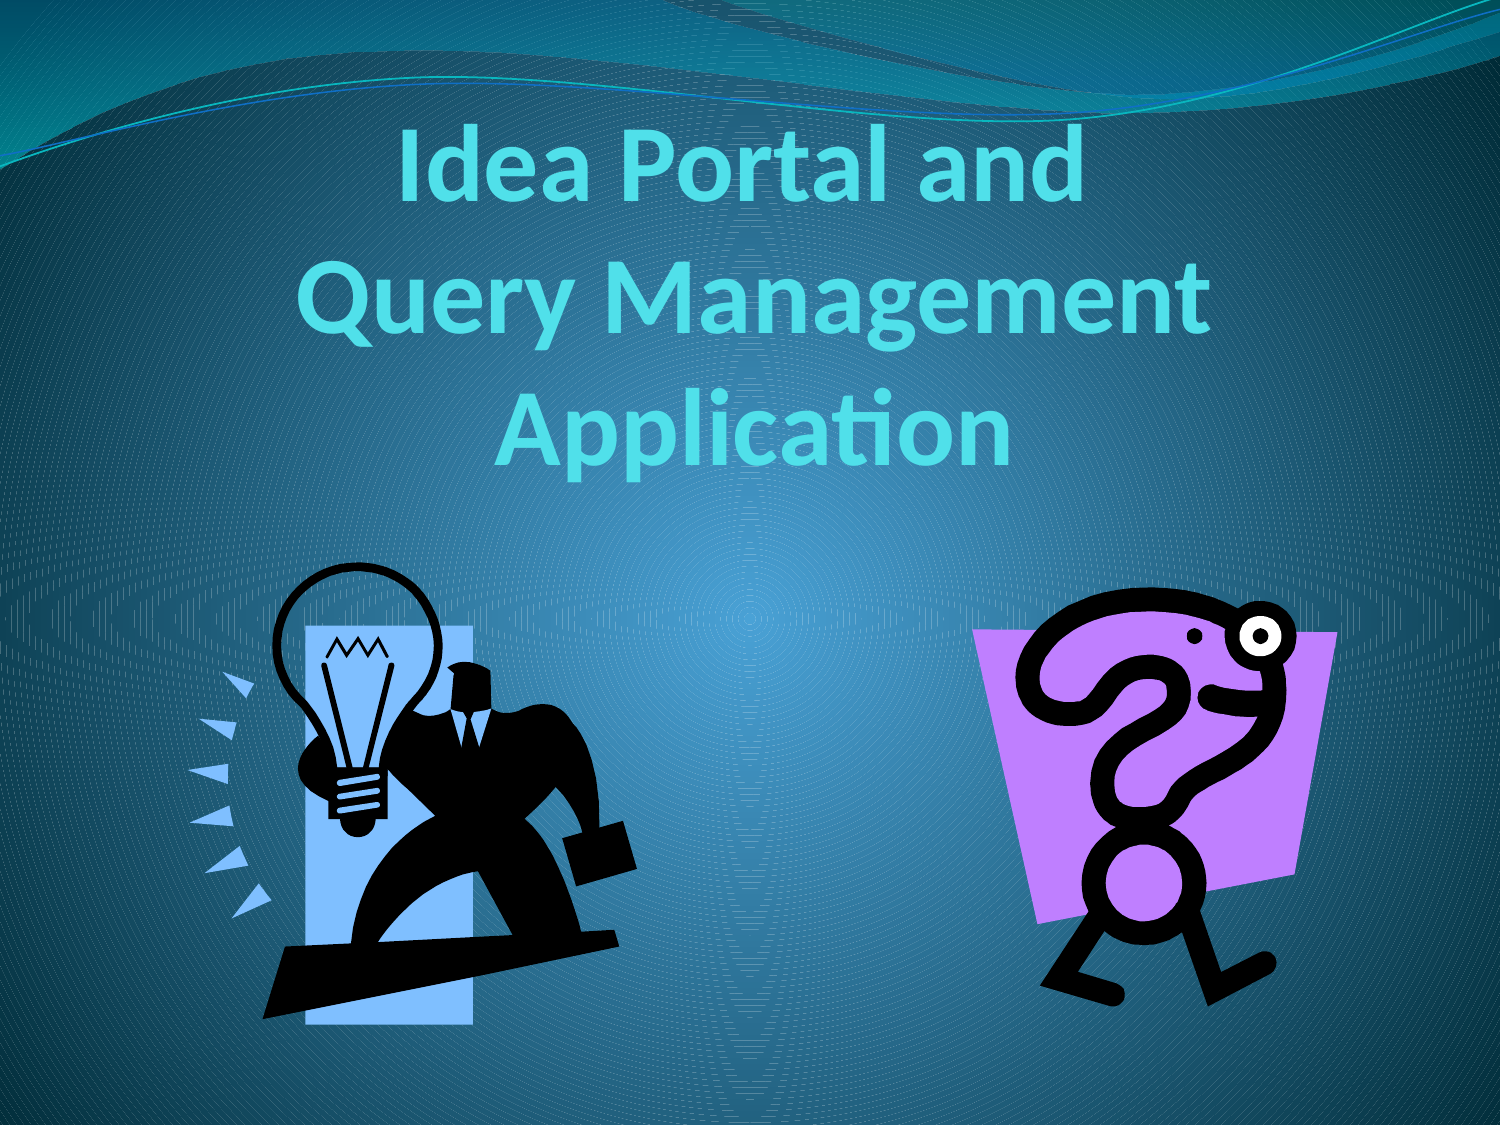

# Idea Portal and Query Management Application